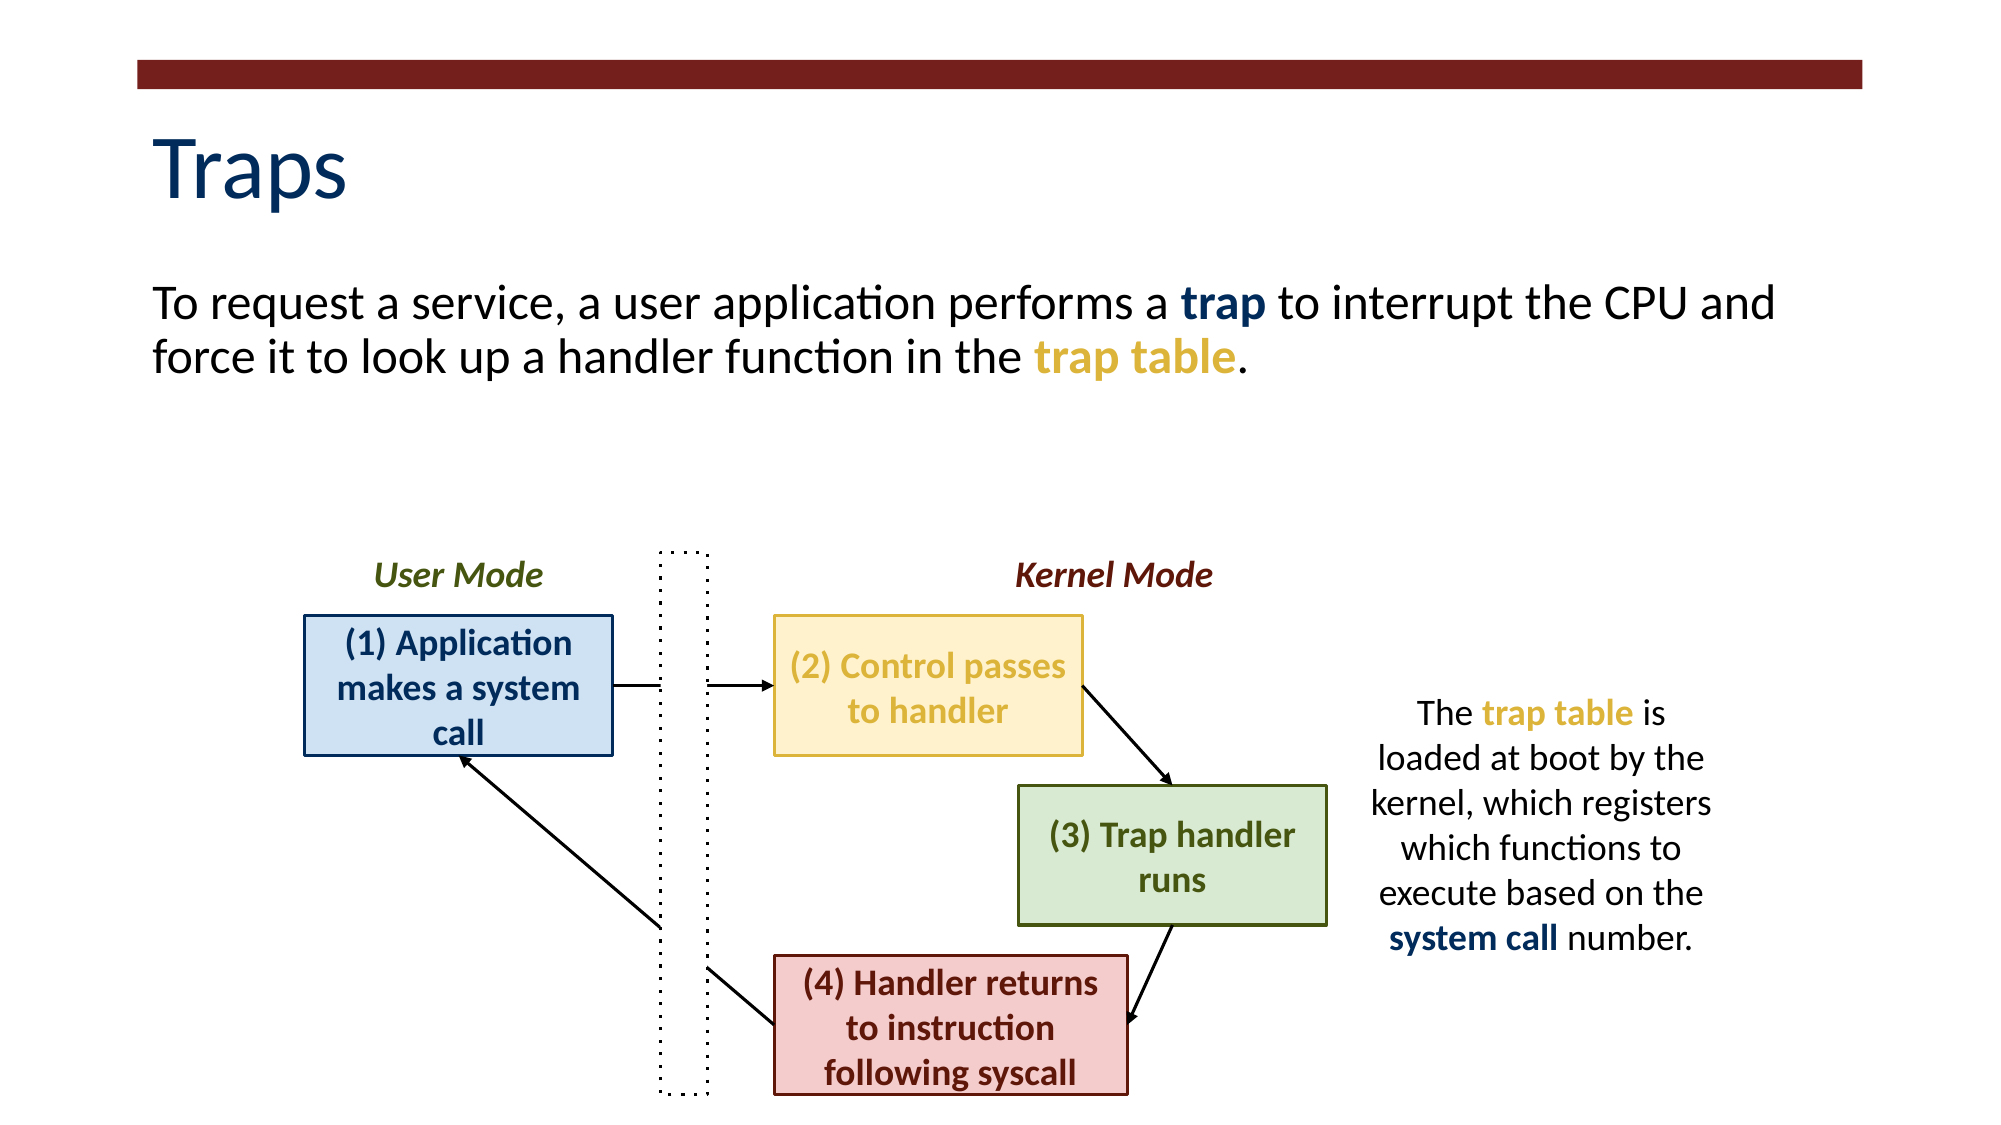

# Traps
To request a service, a user application performs a trap to interrupt the CPU and force it to look up a handler function in the trap table.

User Mode
Kernel Mode

(1) Application makes a system call
(2) Control passes to handler
The trap table is loaded at boot by the kernel, which registers which functions to execute based on the system call number.
(3) Trap handler runs
(4) Handler returns to instruction following syscall